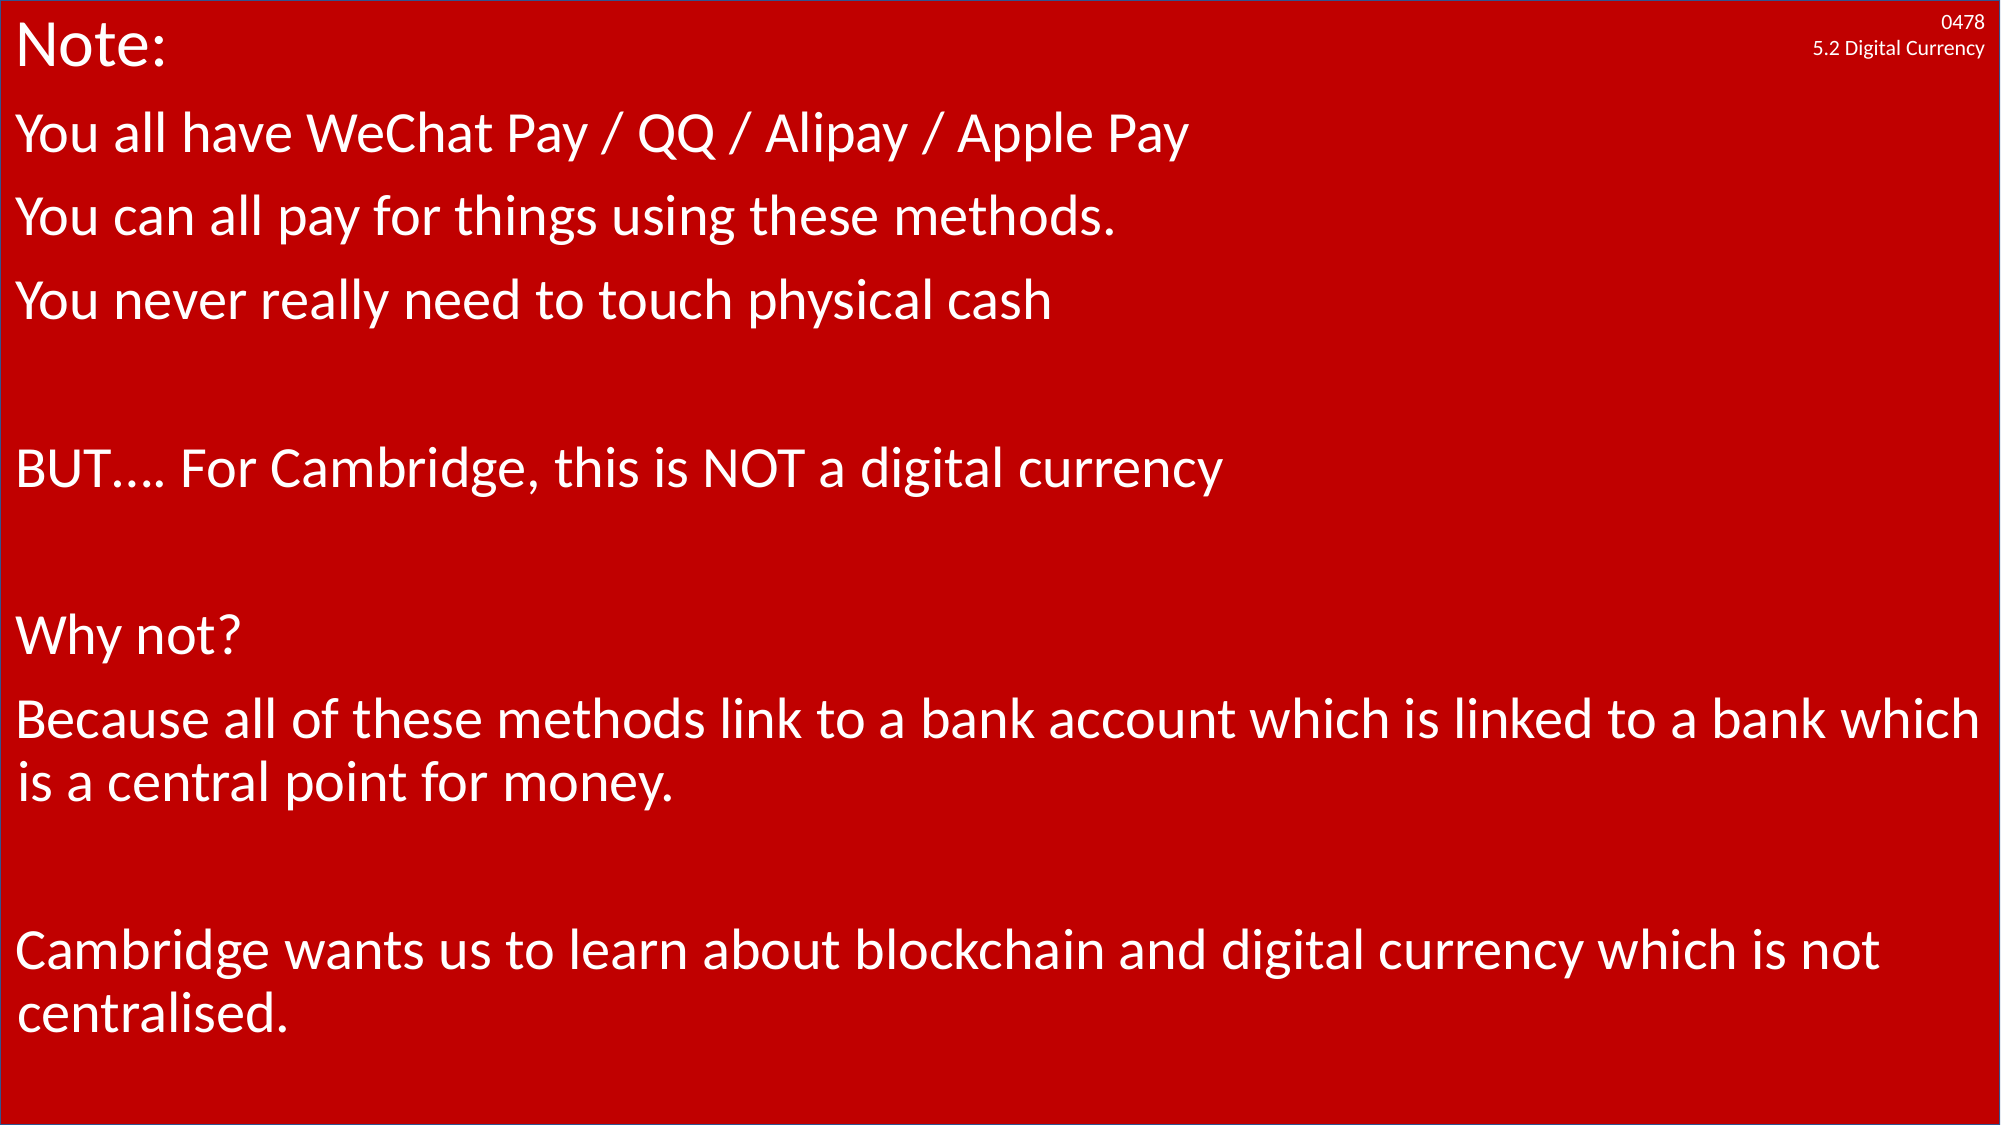

# Note:
You all have WeChat Pay / QQ / Alipay / Apple Pay
You can all pay for things using these methods.
You never really need to touch physical cash

BUT…. For Cambridge, this is NOT a digital currency

Why not?
Because all of these methods link to a bank account which is linked to a bank which is a central point for money.

Cambridge wants us to learn about blockchain and digital currency which is not centralised.